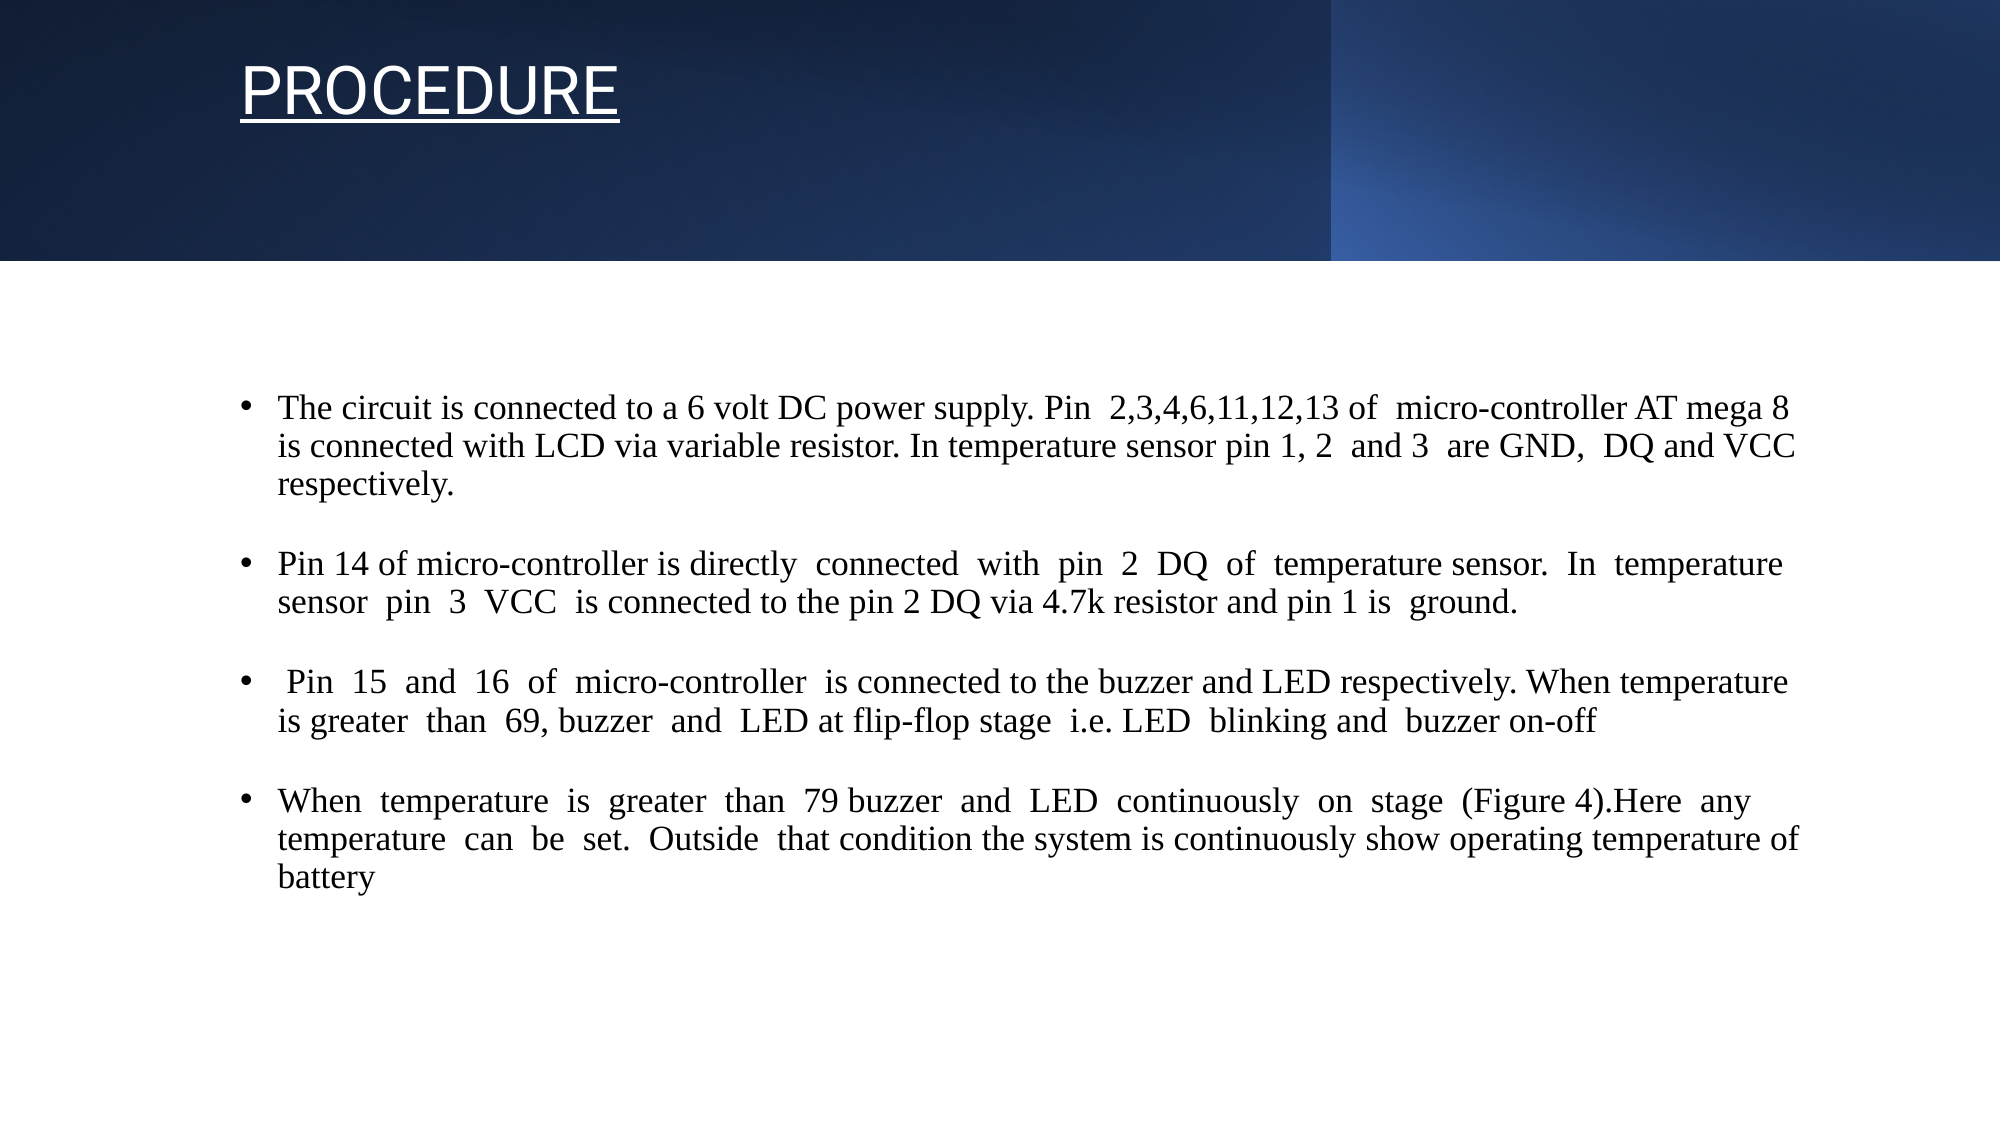

# PROCEDURE
The circuit is connected to a 6 volt DC power supply. Pin  2,3,4,6,11,12,13 of  micro-controller AT mega 8 is connected with LCD via variable resistor. In temperature sensor pin 1, 2  and 3  are GND,  DQ and VCC respectively.
Pin 14 of micro-controller is directly  connected  with  pin  2  DQ  of  temperature sensor.  In  temperature  sensor  pin  3  VCC  is connected to the pin 2 DQ via 4.7k resistor and pin 1 is  ground.
 Pin  15  and  16  of  micro-controller  is connected to the buzzer and LED respectively. When temperature  is greater  than  69, buzzer  and  LED at flip-flop stage  i.e. LED  blinking and  buzzer on-off
When  temperature  is  greater  than  79 buzzer  and  LED  continuously  on  stage  (Figure 4).Here  any  temperature  can  be  set.  Outside  that condition the system is continuously show operating temperature of battery